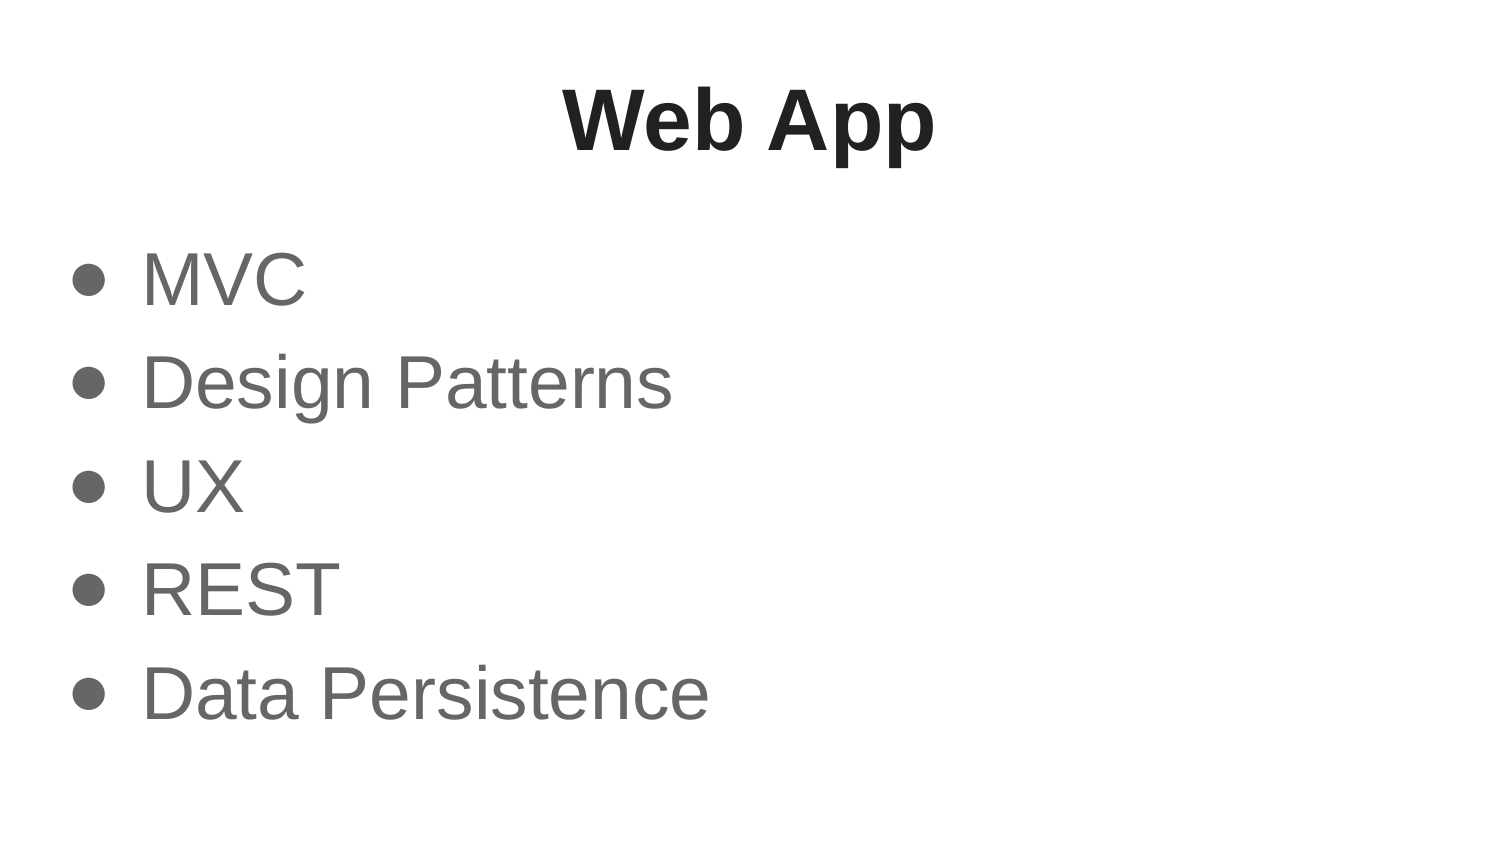

# Web App

MVC
Design Patterns
UX
REST
Data Persistence